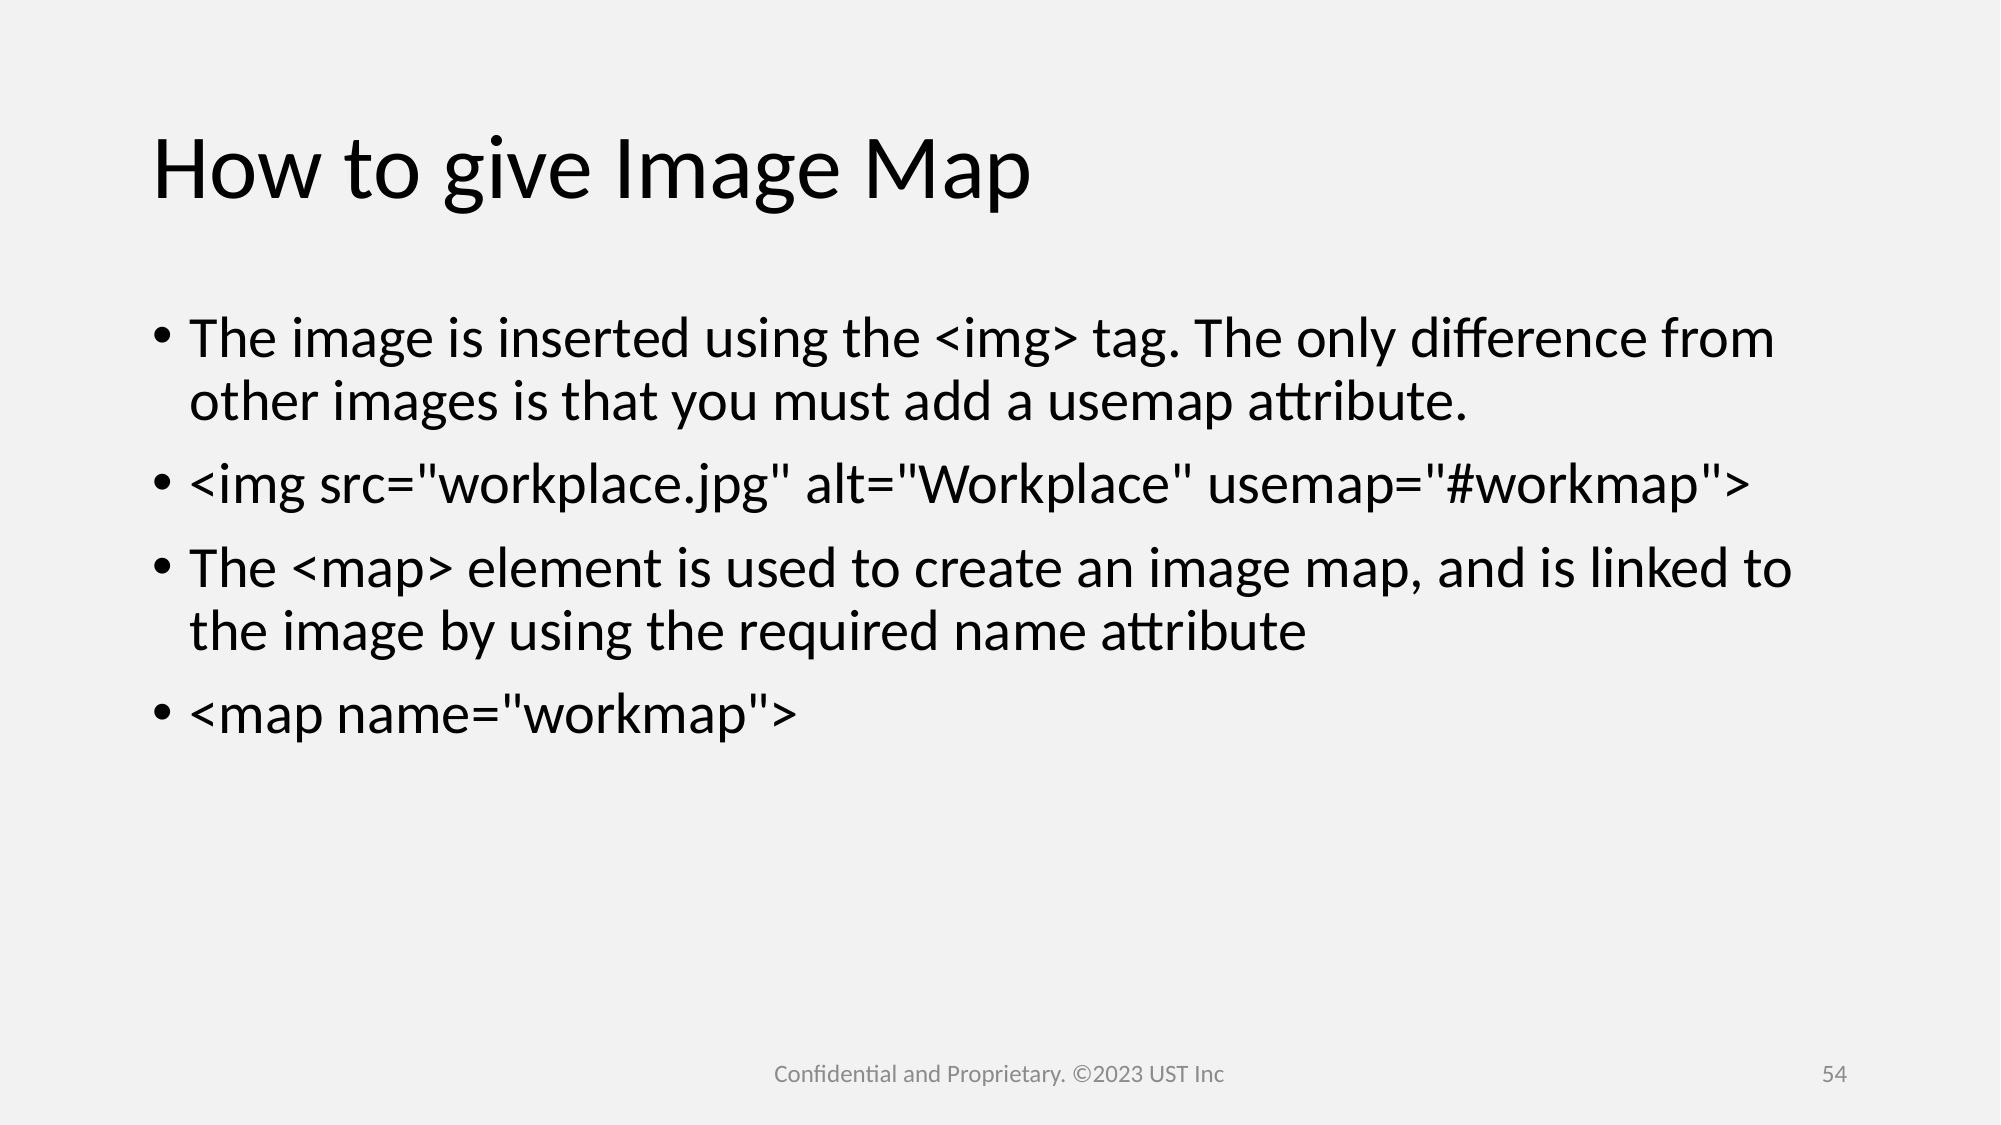

# How to give Image Map
The image is inserted using the <img> tag. The only difference from other images is that you must add a usemap attribute.
<img src="workplace.jpg" alt="Workplace" usemap="#workmap">
The <map> element is used to create an image map, and is linked to the image by using the required name attribute
<map name="workmap">

Confidential and Proprietary. ©2023 UST Inc
54